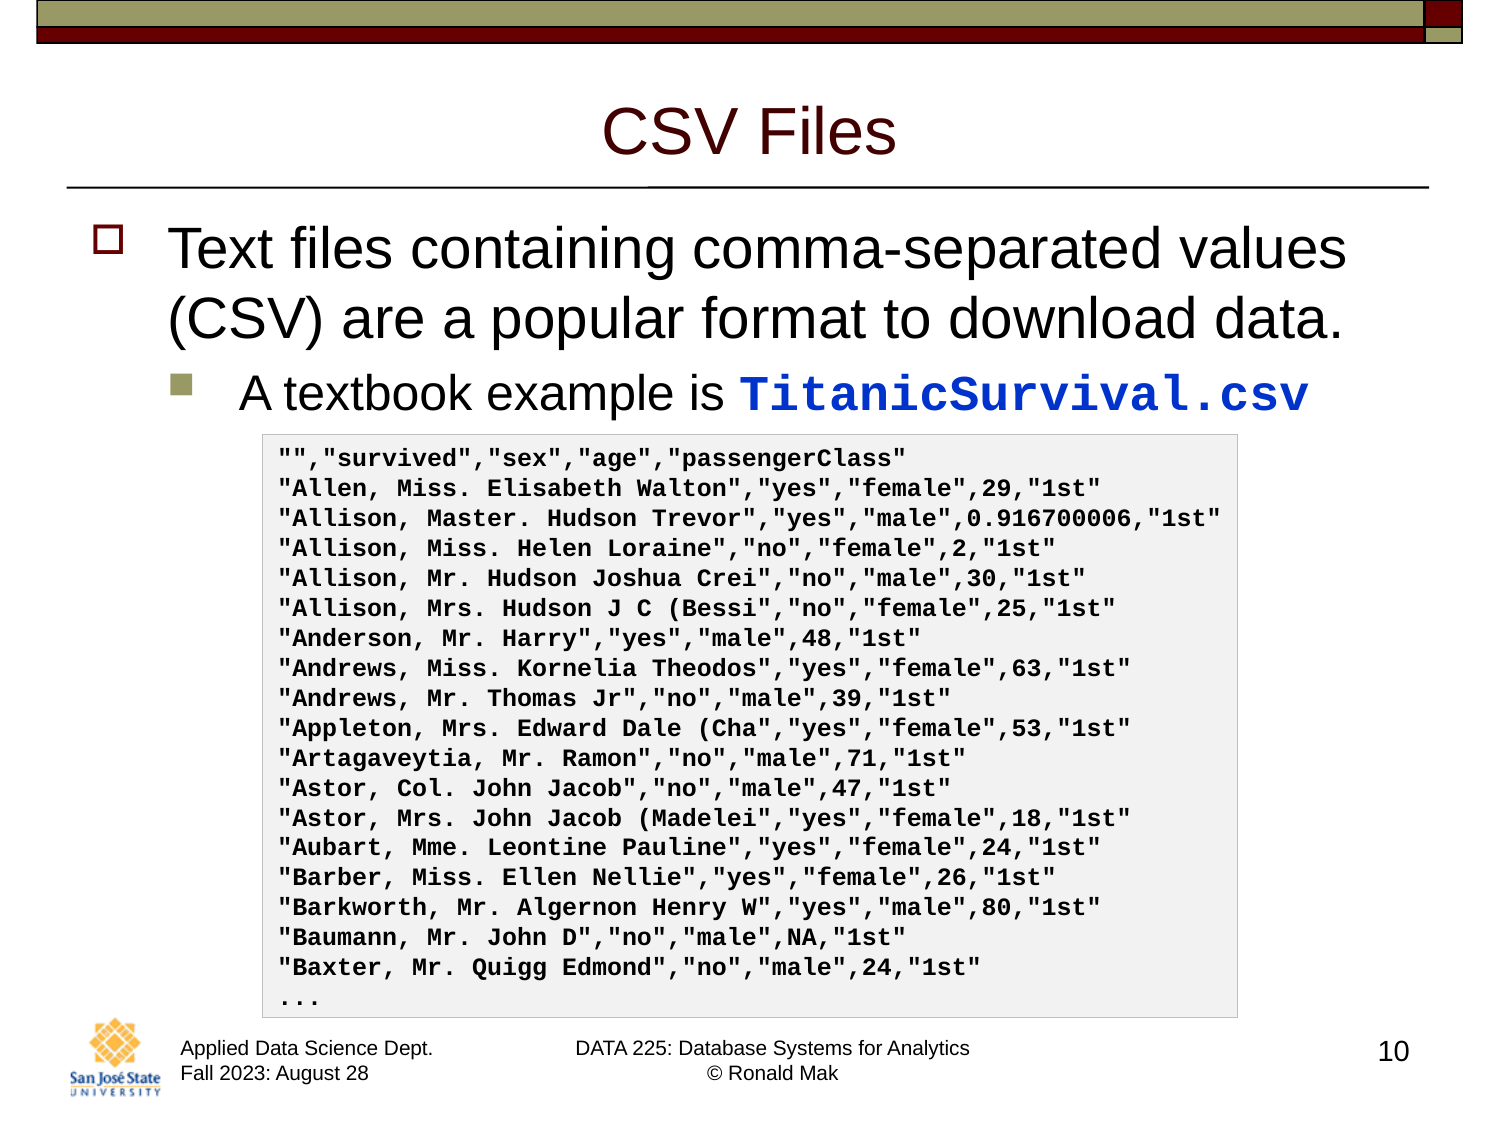

# CSV Files
Text files containing comma-separated values (CSV) are a popular format to download data.
A textbook example is TitanicSurvival.csv
"","survived","sex","age","passengerClass"
"Allen, Miss. Elisabeth Walton","yes","female",29,"1st"
"Allison, Master. Hudson Trevor","yes","male",0.916700006,"1st"
"Allison, Miss. Helen Loraine","no","female",2,"1st"
"Allison, Mr. Hudson Joshua Crei","no","male",30,"1st"
"Allison, Mrs. Hudson J C (Bessi","no","female",25,"1st"
"Anderson, Mr. Harry","yes","male",48,"1st"
"Andrews, Miss. Kornelia Theodos","yes","female",63,"1st"
"Andrews, Mr. Thomas Jr","no","male",39,"1st"
"Appleton, Mrs. Edward Dale (Cha","yes","female",53,"1st"
"Artagaveytia, Mr. Ramon","no","male",71,"1st"
"Astor, Col. John Jacob","no","male",47,"1st"
"Astor, Mrs. John Jacob (Madelei","yes","female",18,"1st"
"Aubart, Mme. Leontine Pauline","yes","female",24,"1st"
"Barber, Miss. Ellen Nellie","yes","female",26,"1st"
"Barkworth, Mr. Algernon Henry W","yes","male",80,"1st"
"Baumann, Mr. John D","no","male",NA,"1st"
"Baxter, Mr. Quigg Edmond","no","male",24,"1st"
...
10